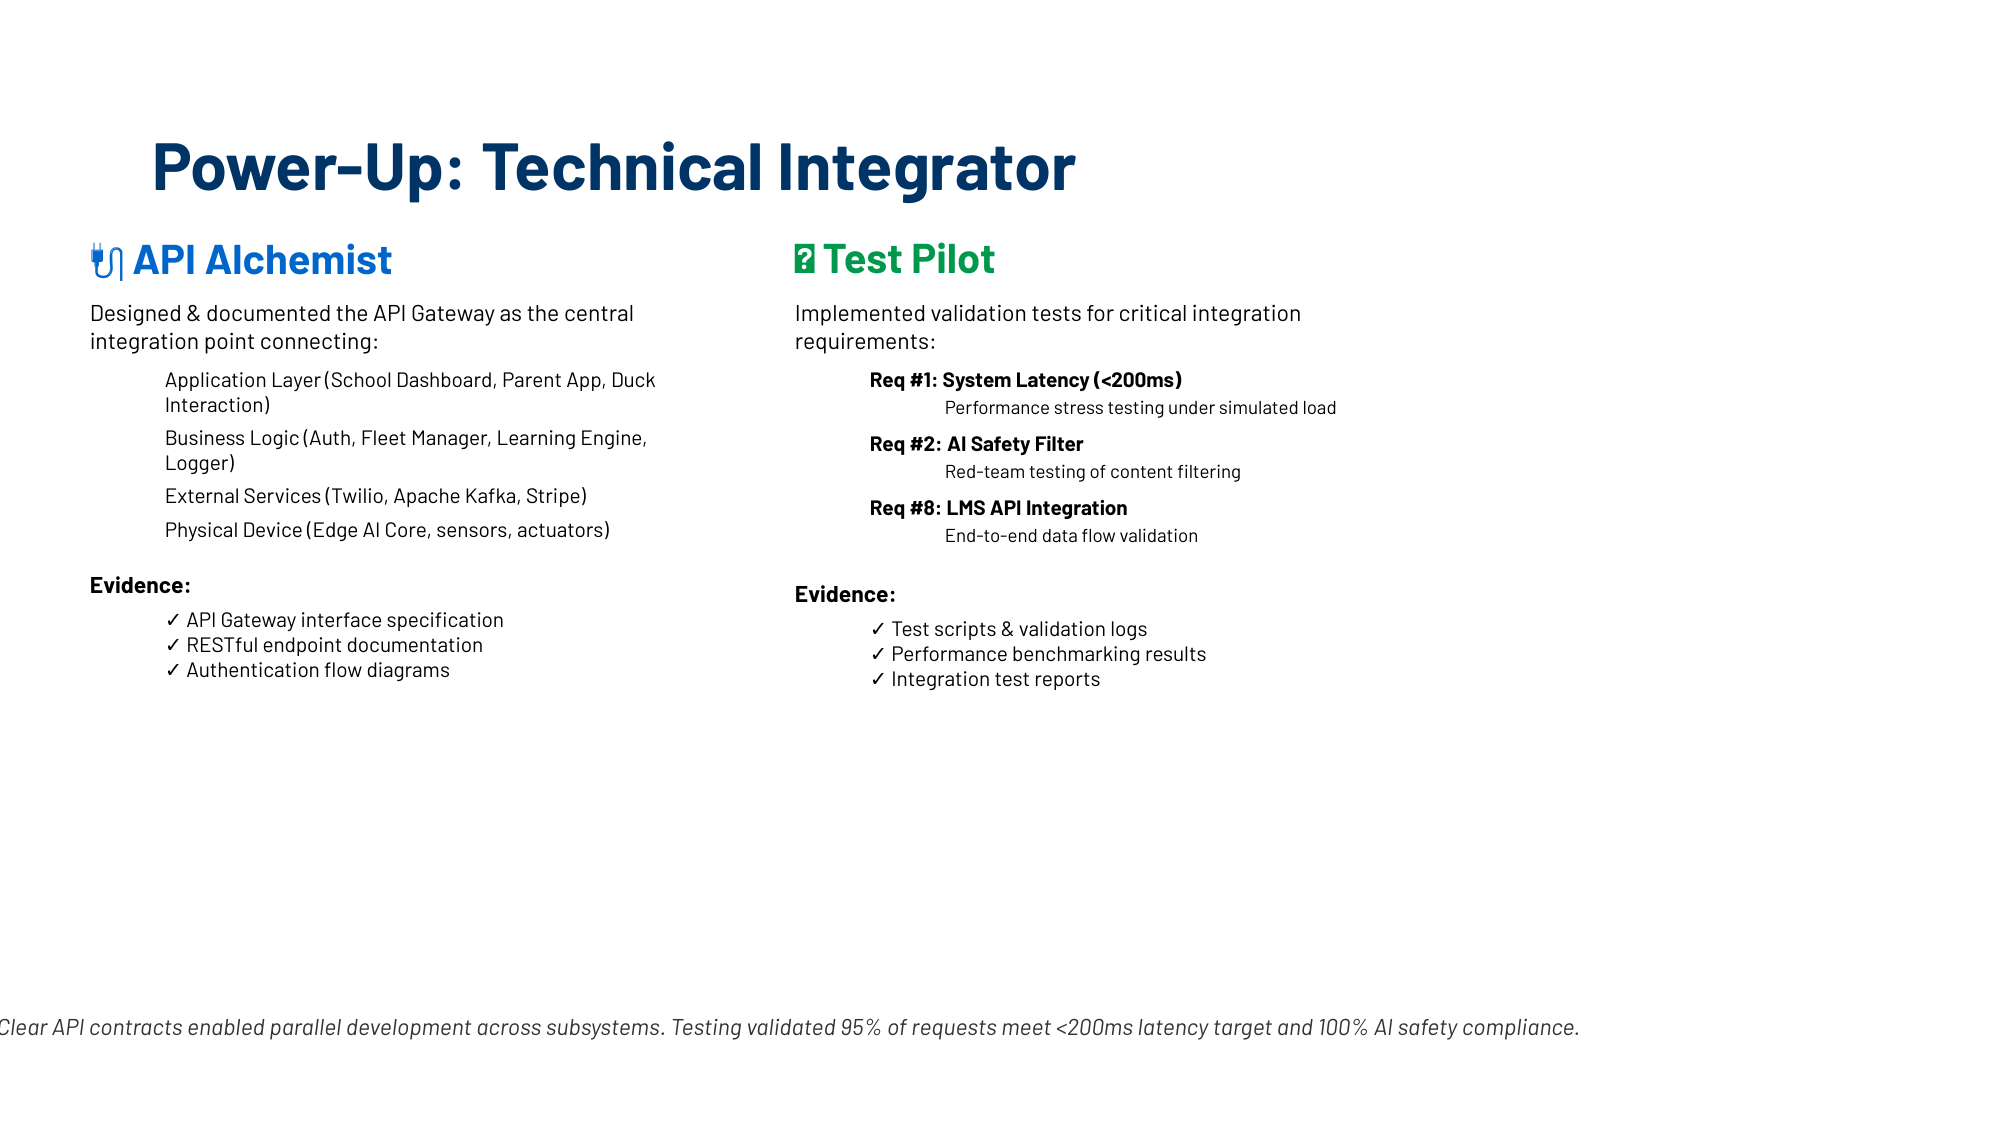

# Power-Up: Technical Integrator
🔌 API Alchemist
Designed & documented the API Gateway as the central integration point connecting:
Application Layer (School Dashboard, Parent App, Duck Interaction)
Business Logic (Auth, Fleet Manager, Learning Engine, Logger)
External Services (Twilio, Apache Kafka, Stripe)
Physical Device (Edge AI Core, sensors, actuators)
Evidence:
✓ API Gateway interface specification
✓ RESTful endpoint documentation
✓ Authentication flow diagrams
🧪 Test Pilot
Implemented validation tests for critical integration requirements:
Req #1: System Latency (<200ms)
Performance stress testing under simulated load
Req #2: AI Safety Filter
Red-team testing of content filtering
Req #8: LMS API Integration
End-to-end data flow validation
Evidence:
✓ Test scripts & validation logs
✓ Performance benchmarking results
✓ Integration test reports
Impact: Clear API contracts enabled parallel development across subsystems. Testing validated 95% of requests meet <200ms latency target and 100% AI safety compliance.